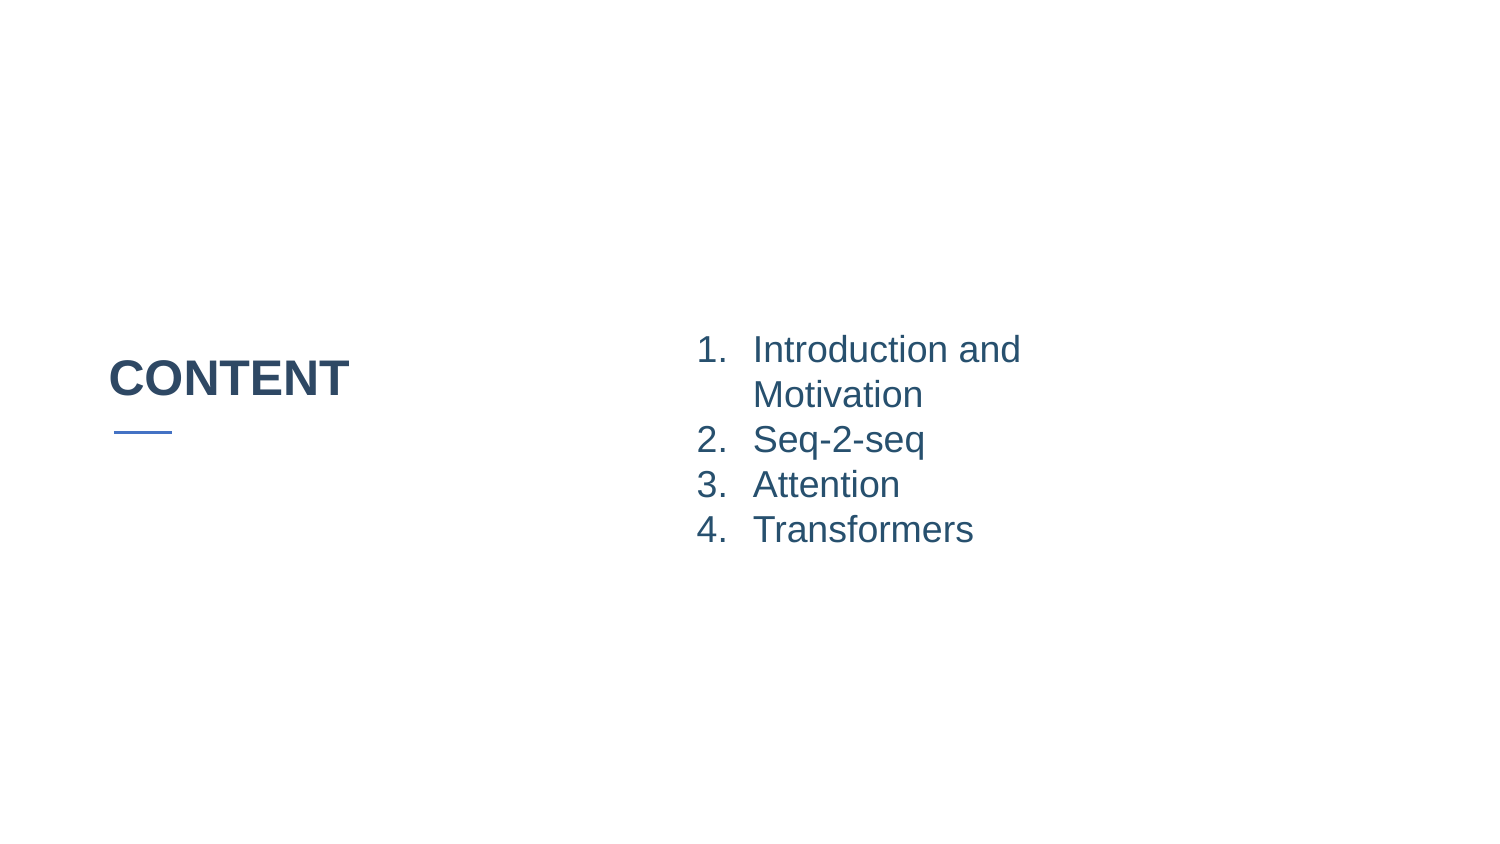

Introduction and Motivation
Seq-2-seq
Attention
Transformers

CONTENT